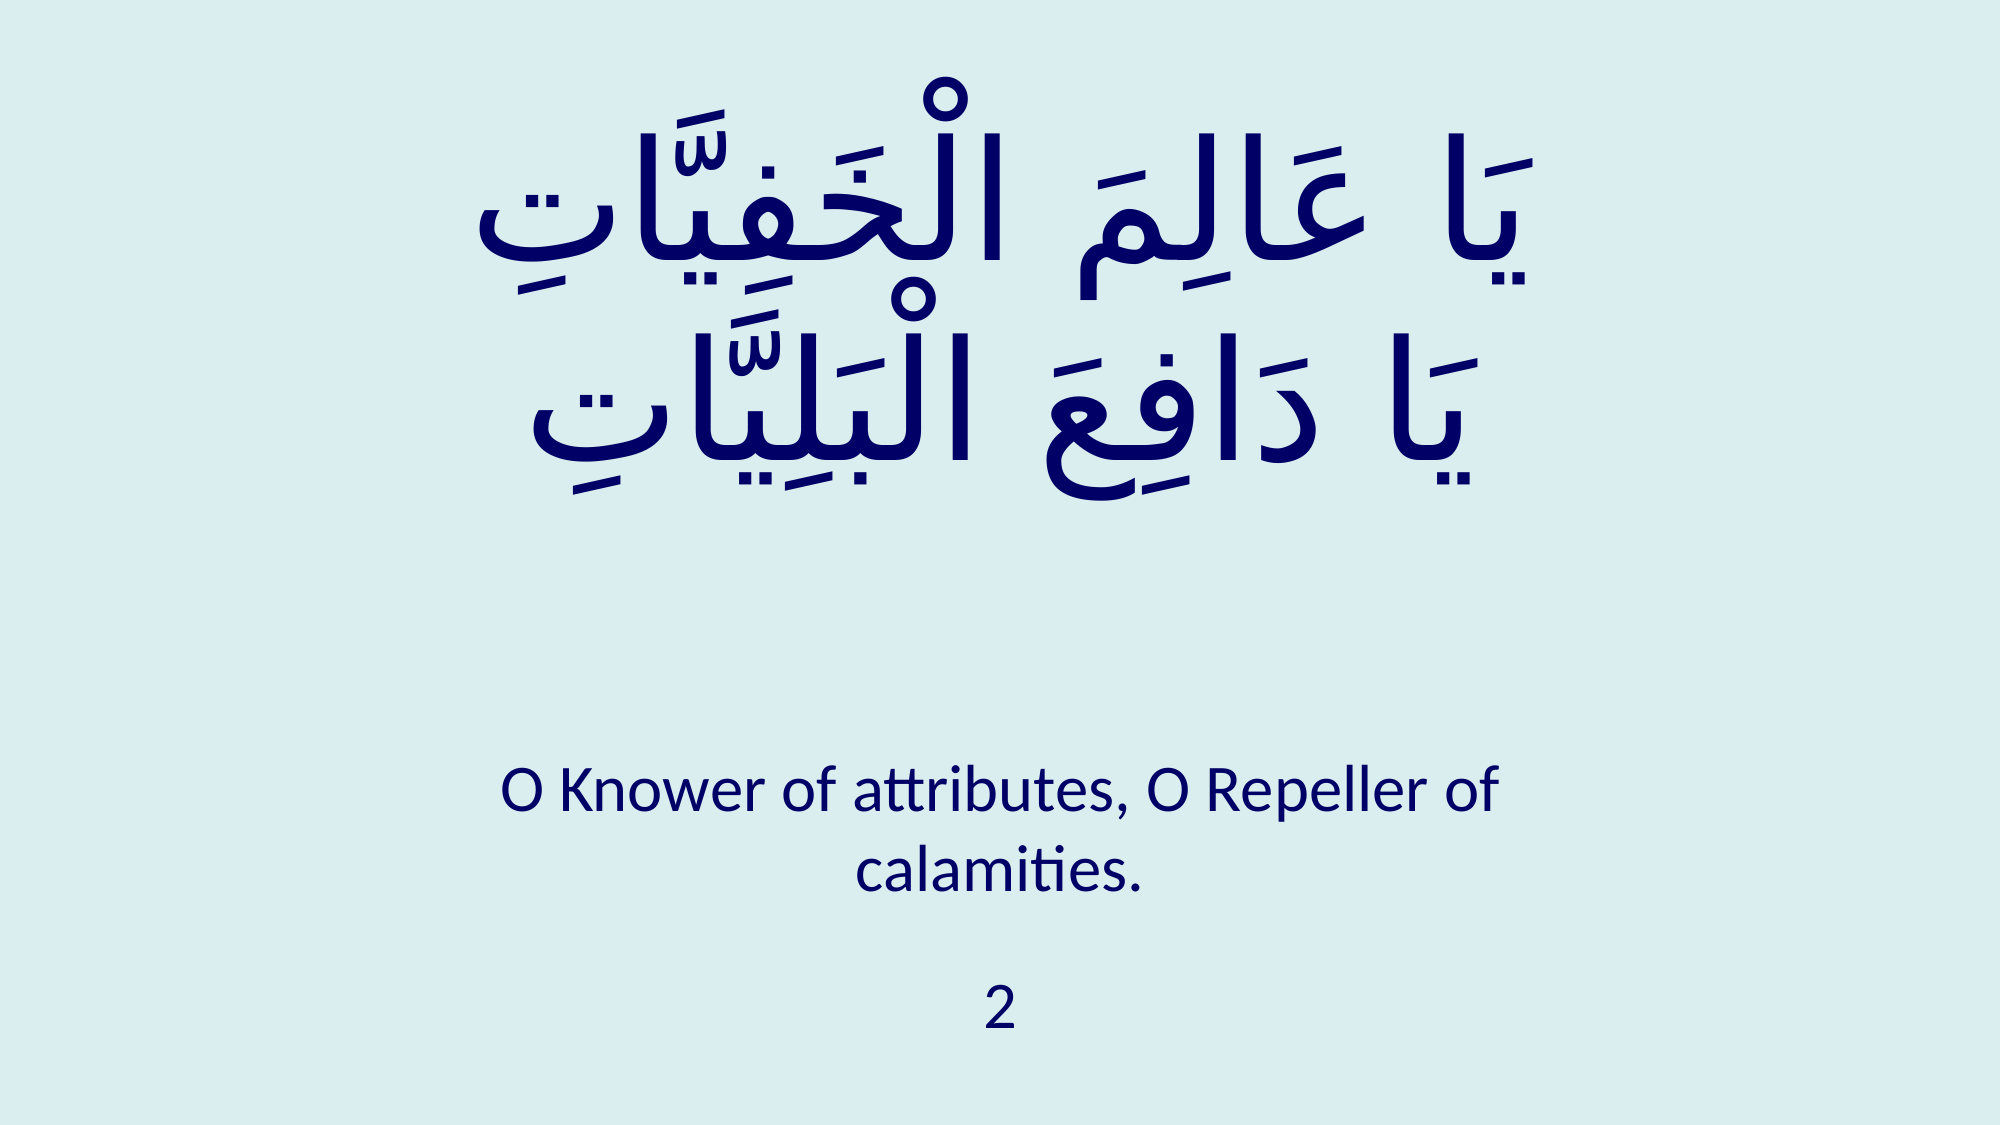

# يَا عَالِمَ الْخَفِيَّاتِ يَا دَافِعَ الْبَلِيَّاتِ
O Knower of attributes, O Repeller of calamities.
2